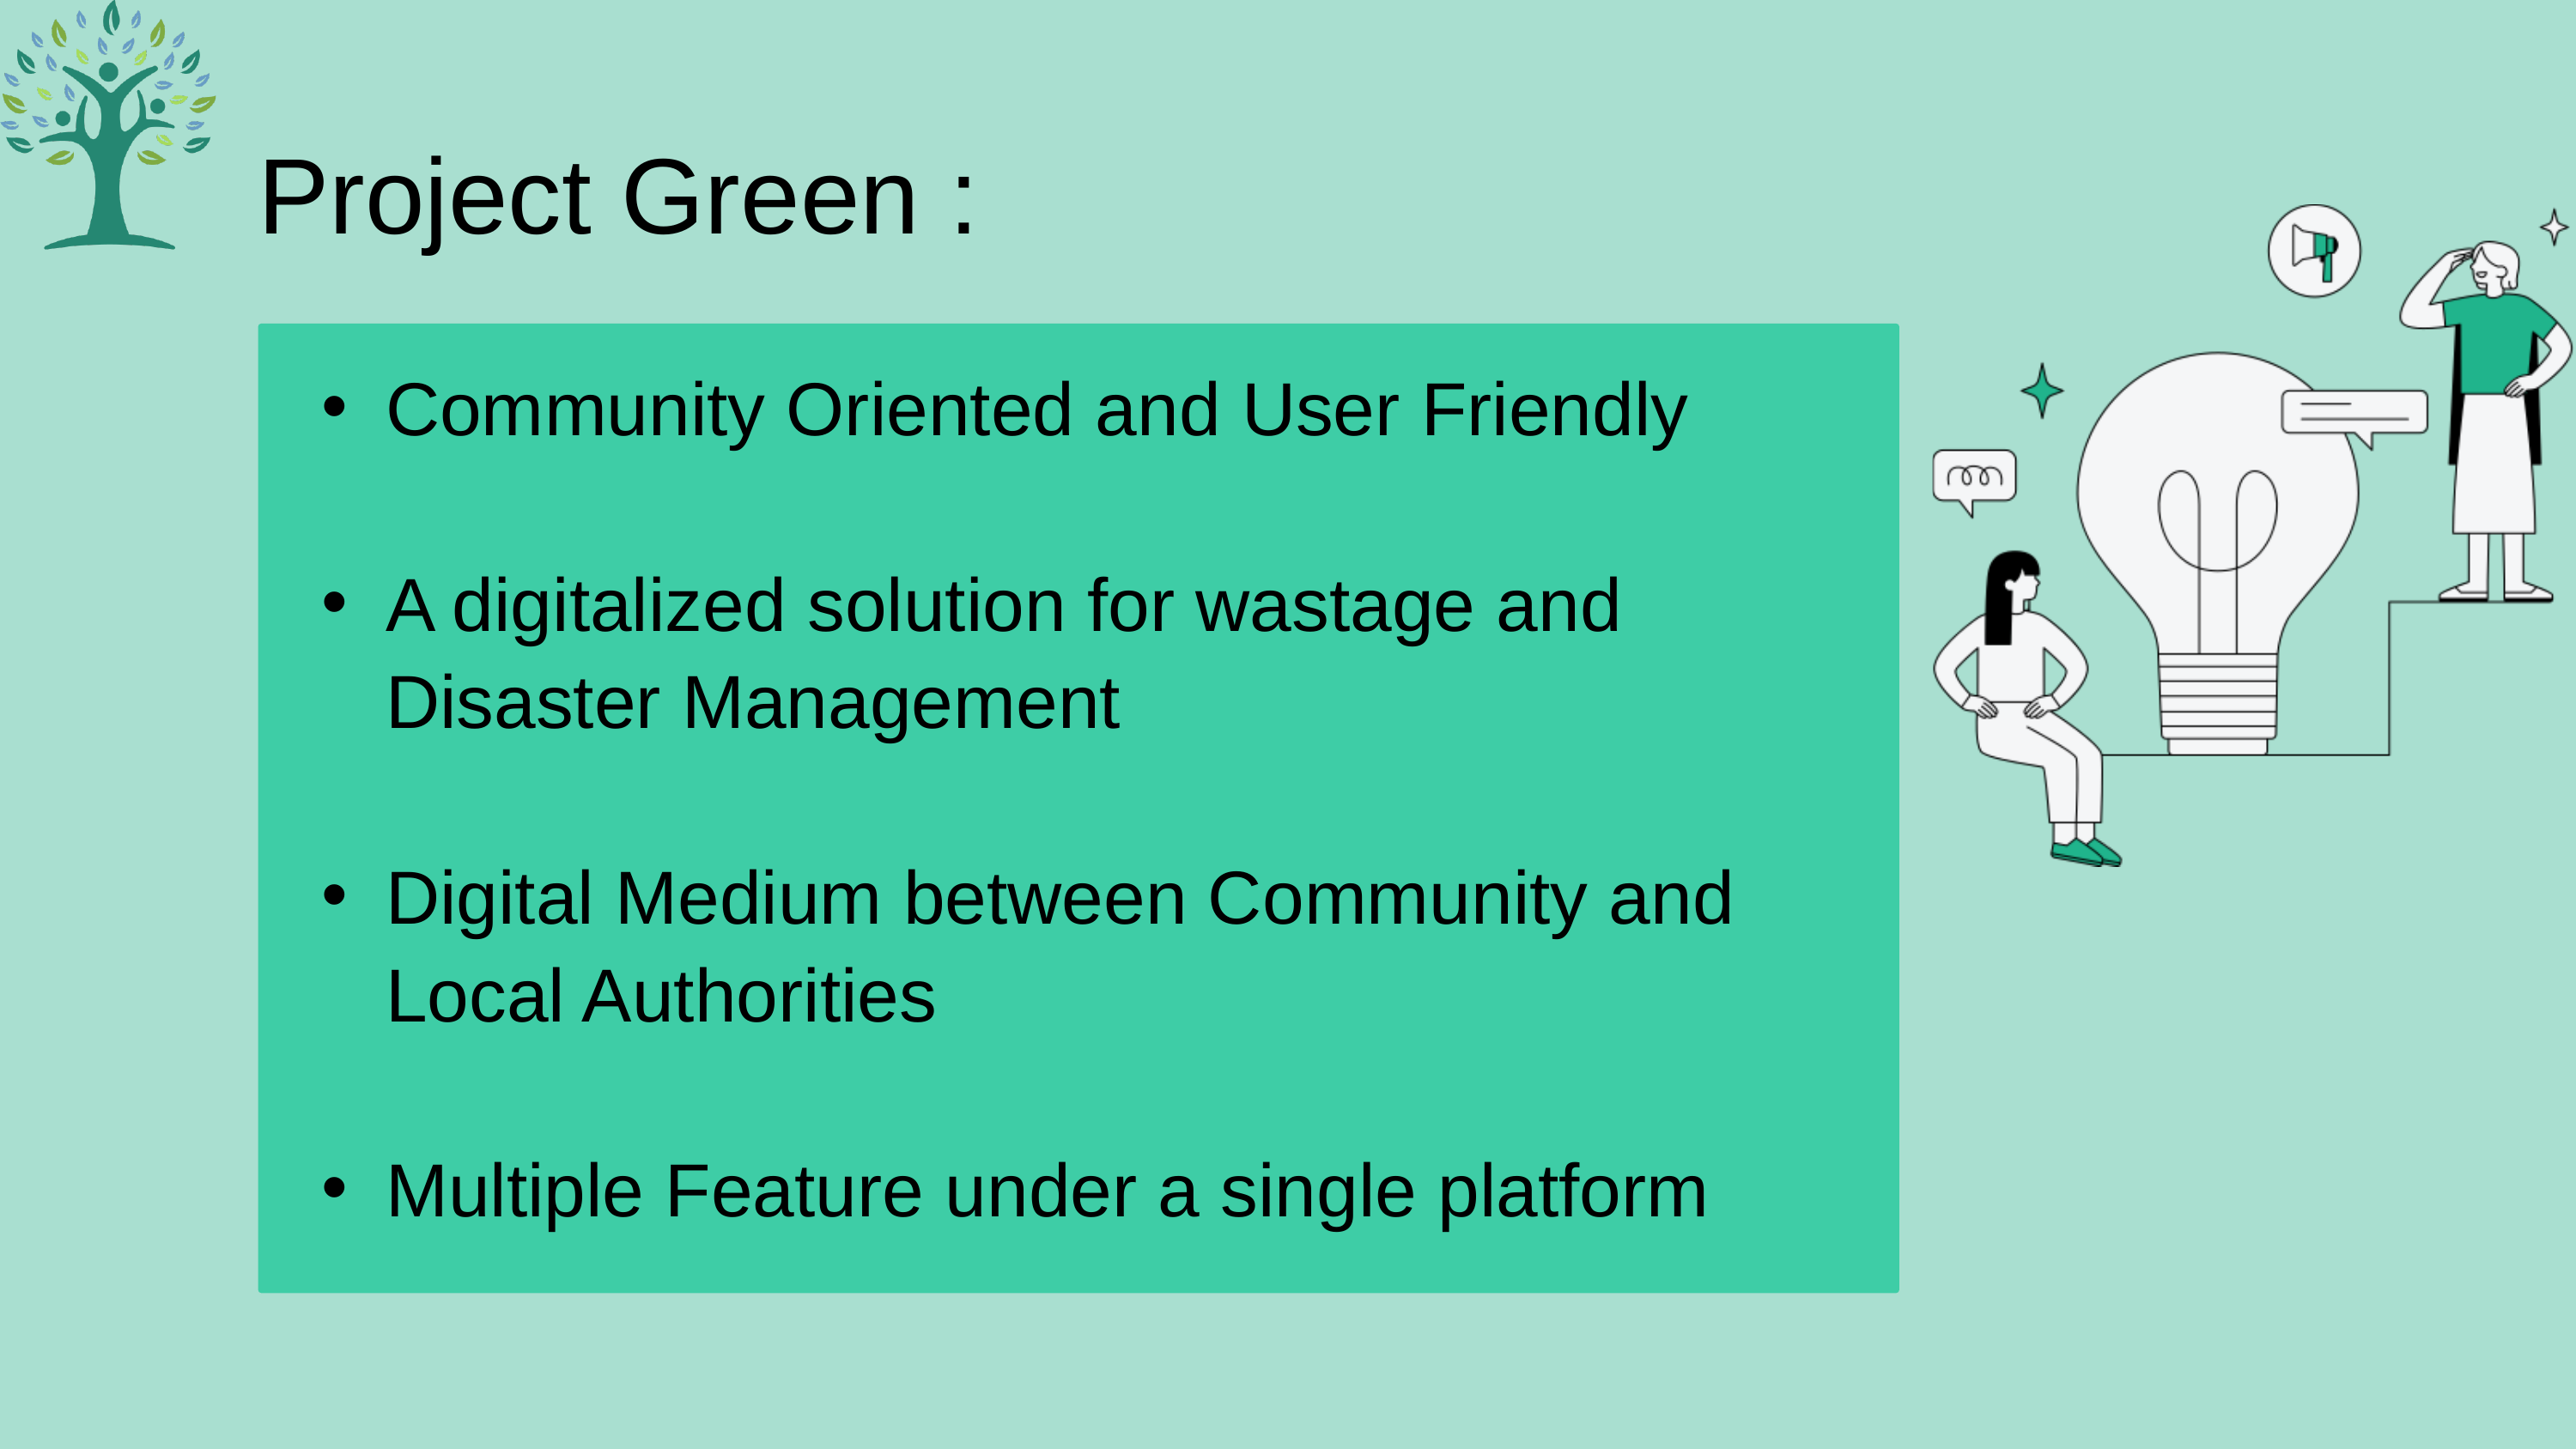

Project Green :

Community Oriented and User Friendly

A digitalized solution for wastage and Disaster Management

Digital Medium between Community and Local Authorities

Multiple Feature under a single platform